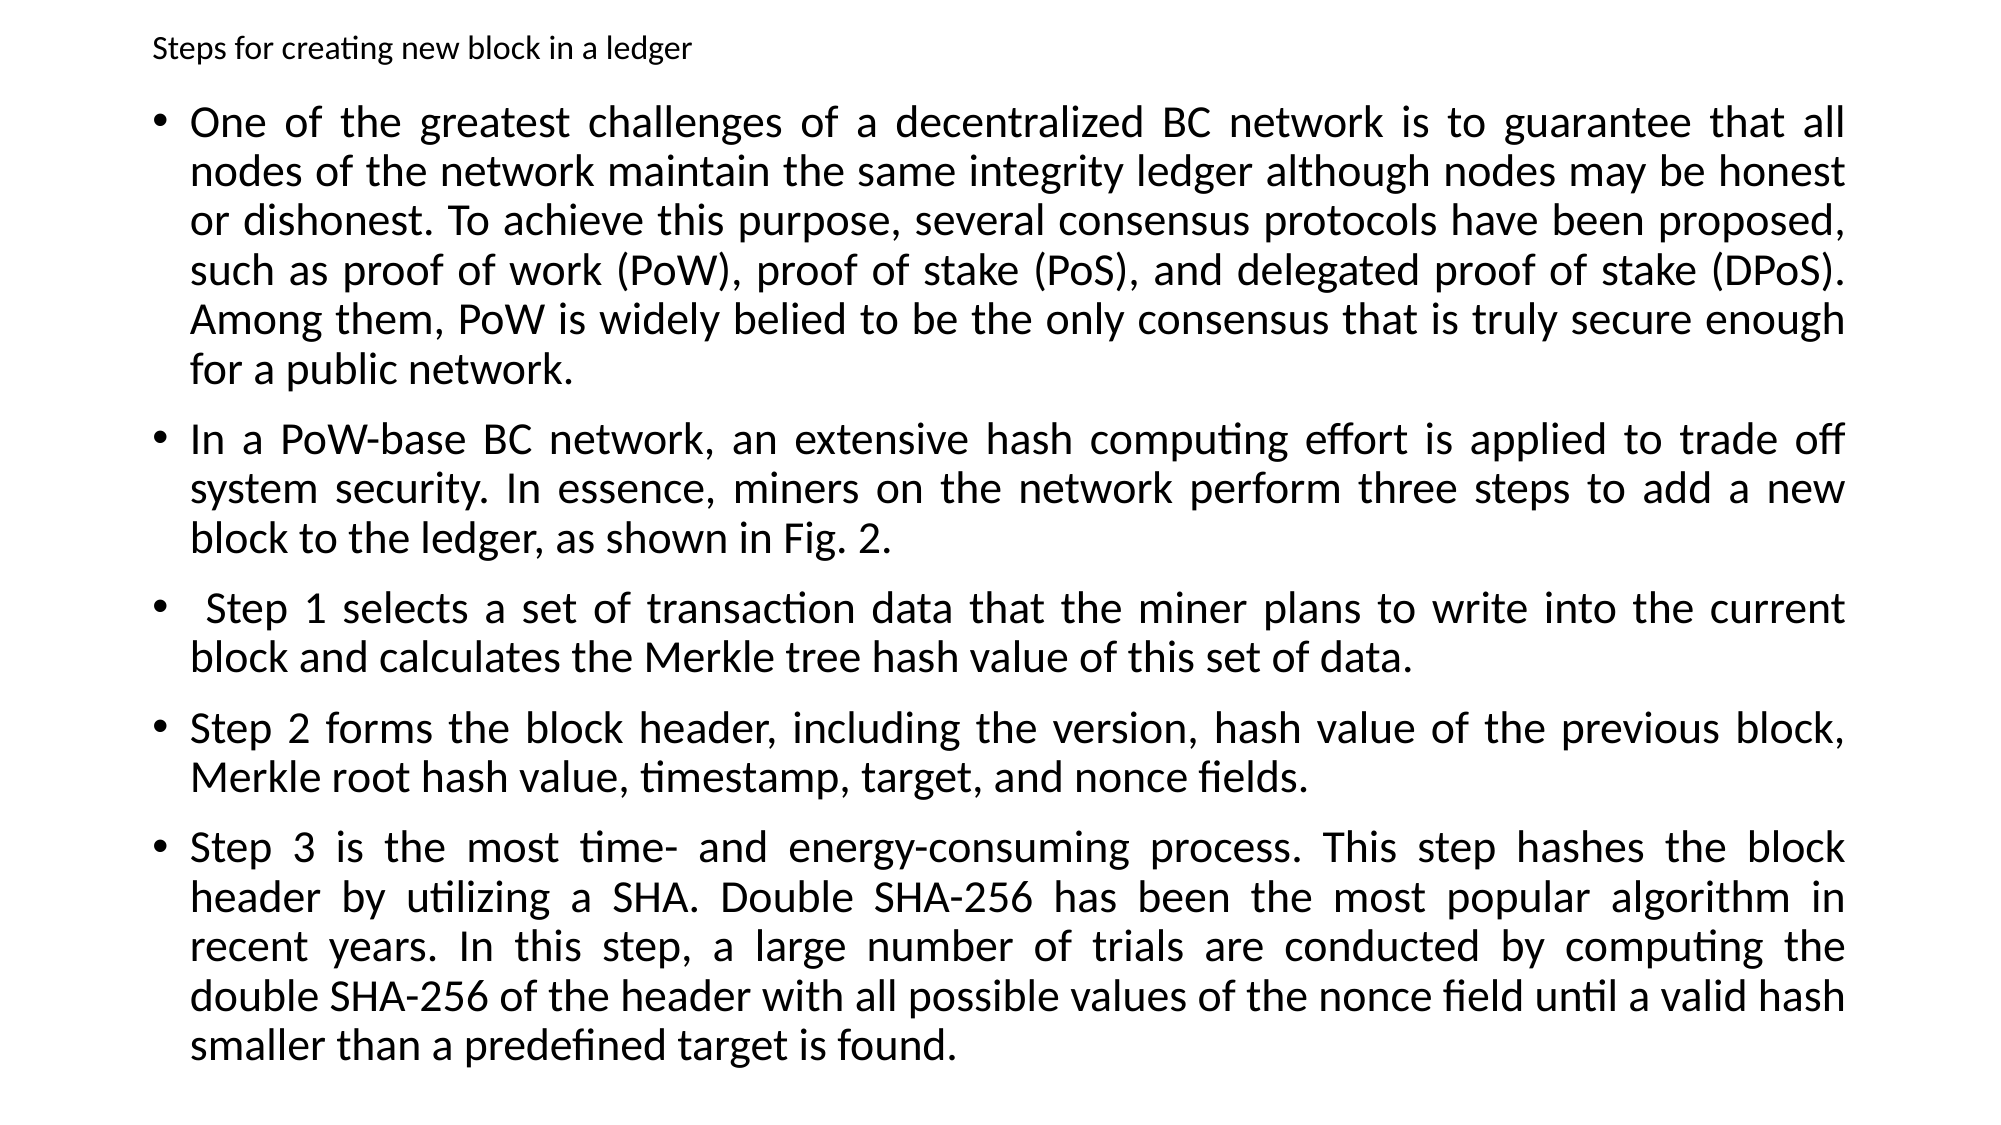

# Steps for creating new block in a ledger
One of the greatest challenges of a decentralized BC network is to guarantee that all nodes of the network maintain the same integrity ledger although nodes may be honest or dishonest. To achieve this purpose, several consensus protocols have been proposed, such as proof of work (PoW), proof of stake (PoS), and delegated proof of stake (DPoS). Among them, PoW is widely belied to be the only consensus that is truly secure enough for a public network.
In a PoW-base BC network, an extensive hash computing effort is applied to trade off system security. In essence, miners on the network perform three steps to add a new block to the ledger, as shown in Fig. 2.
 Step 1 selects a set of transaction data that the miner plans to write into the current block and calculates the Merkle tree hash value of this set of data.
Step 2 forms the block header, including the version, hash value of the previous block, Merkle root hash value, timestamp, target, and nonce fields.
Step 3 is the most time- and energy-consuming process. This step hashes the block header by utilizing a SHA. Double SHA-256 has been the most popular algorithm in recent years. In this step, a large number of trials are conducted by computing the double SHA-256 of the header with all possible values of the nonce field until a valid hash smaller than a predefined target is found.